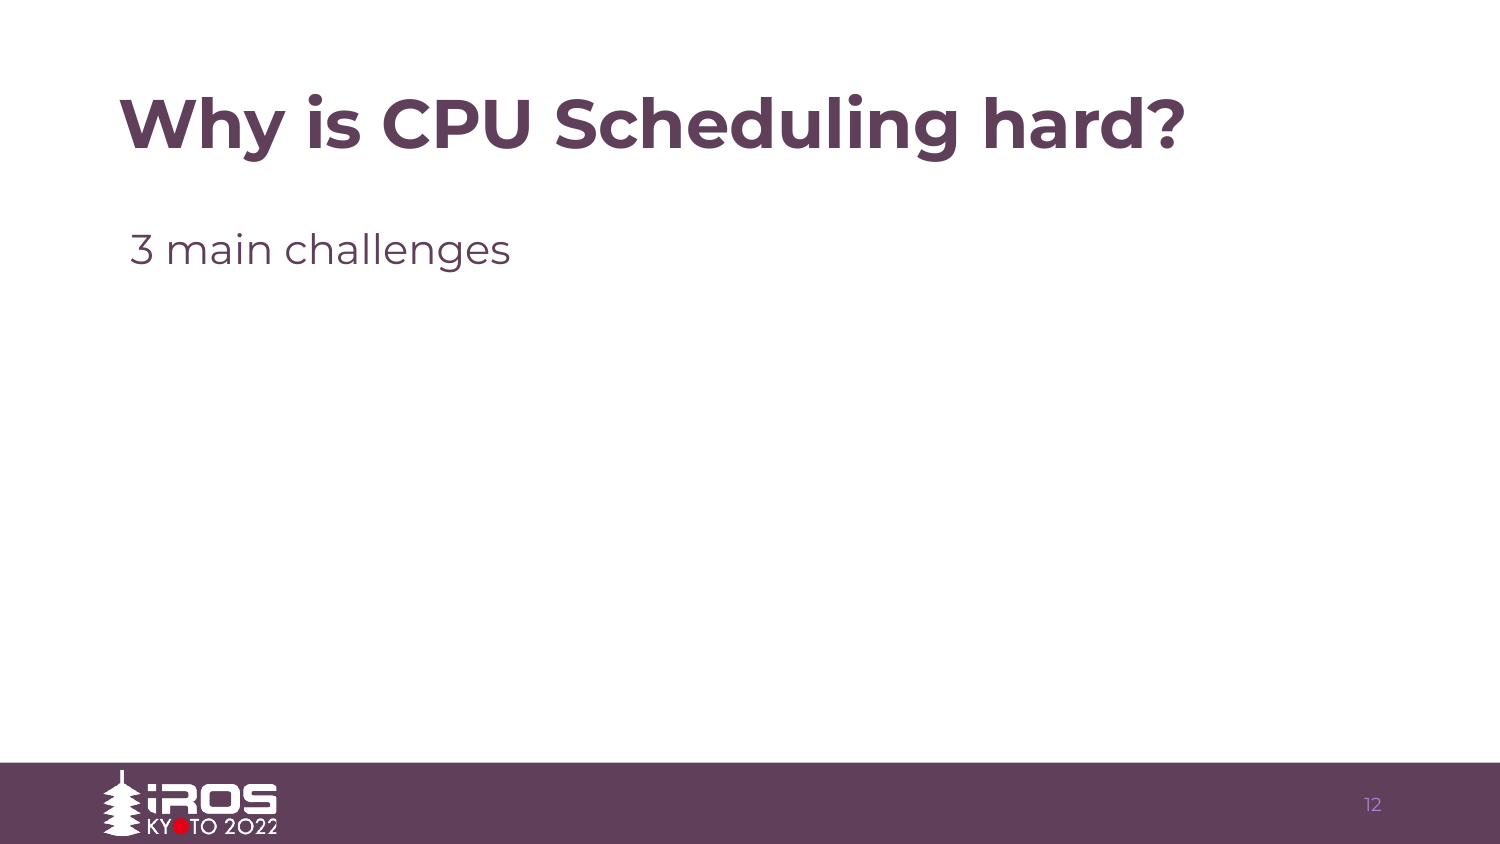

# Why is CPU Scheduling hard?

3 main challenges
12